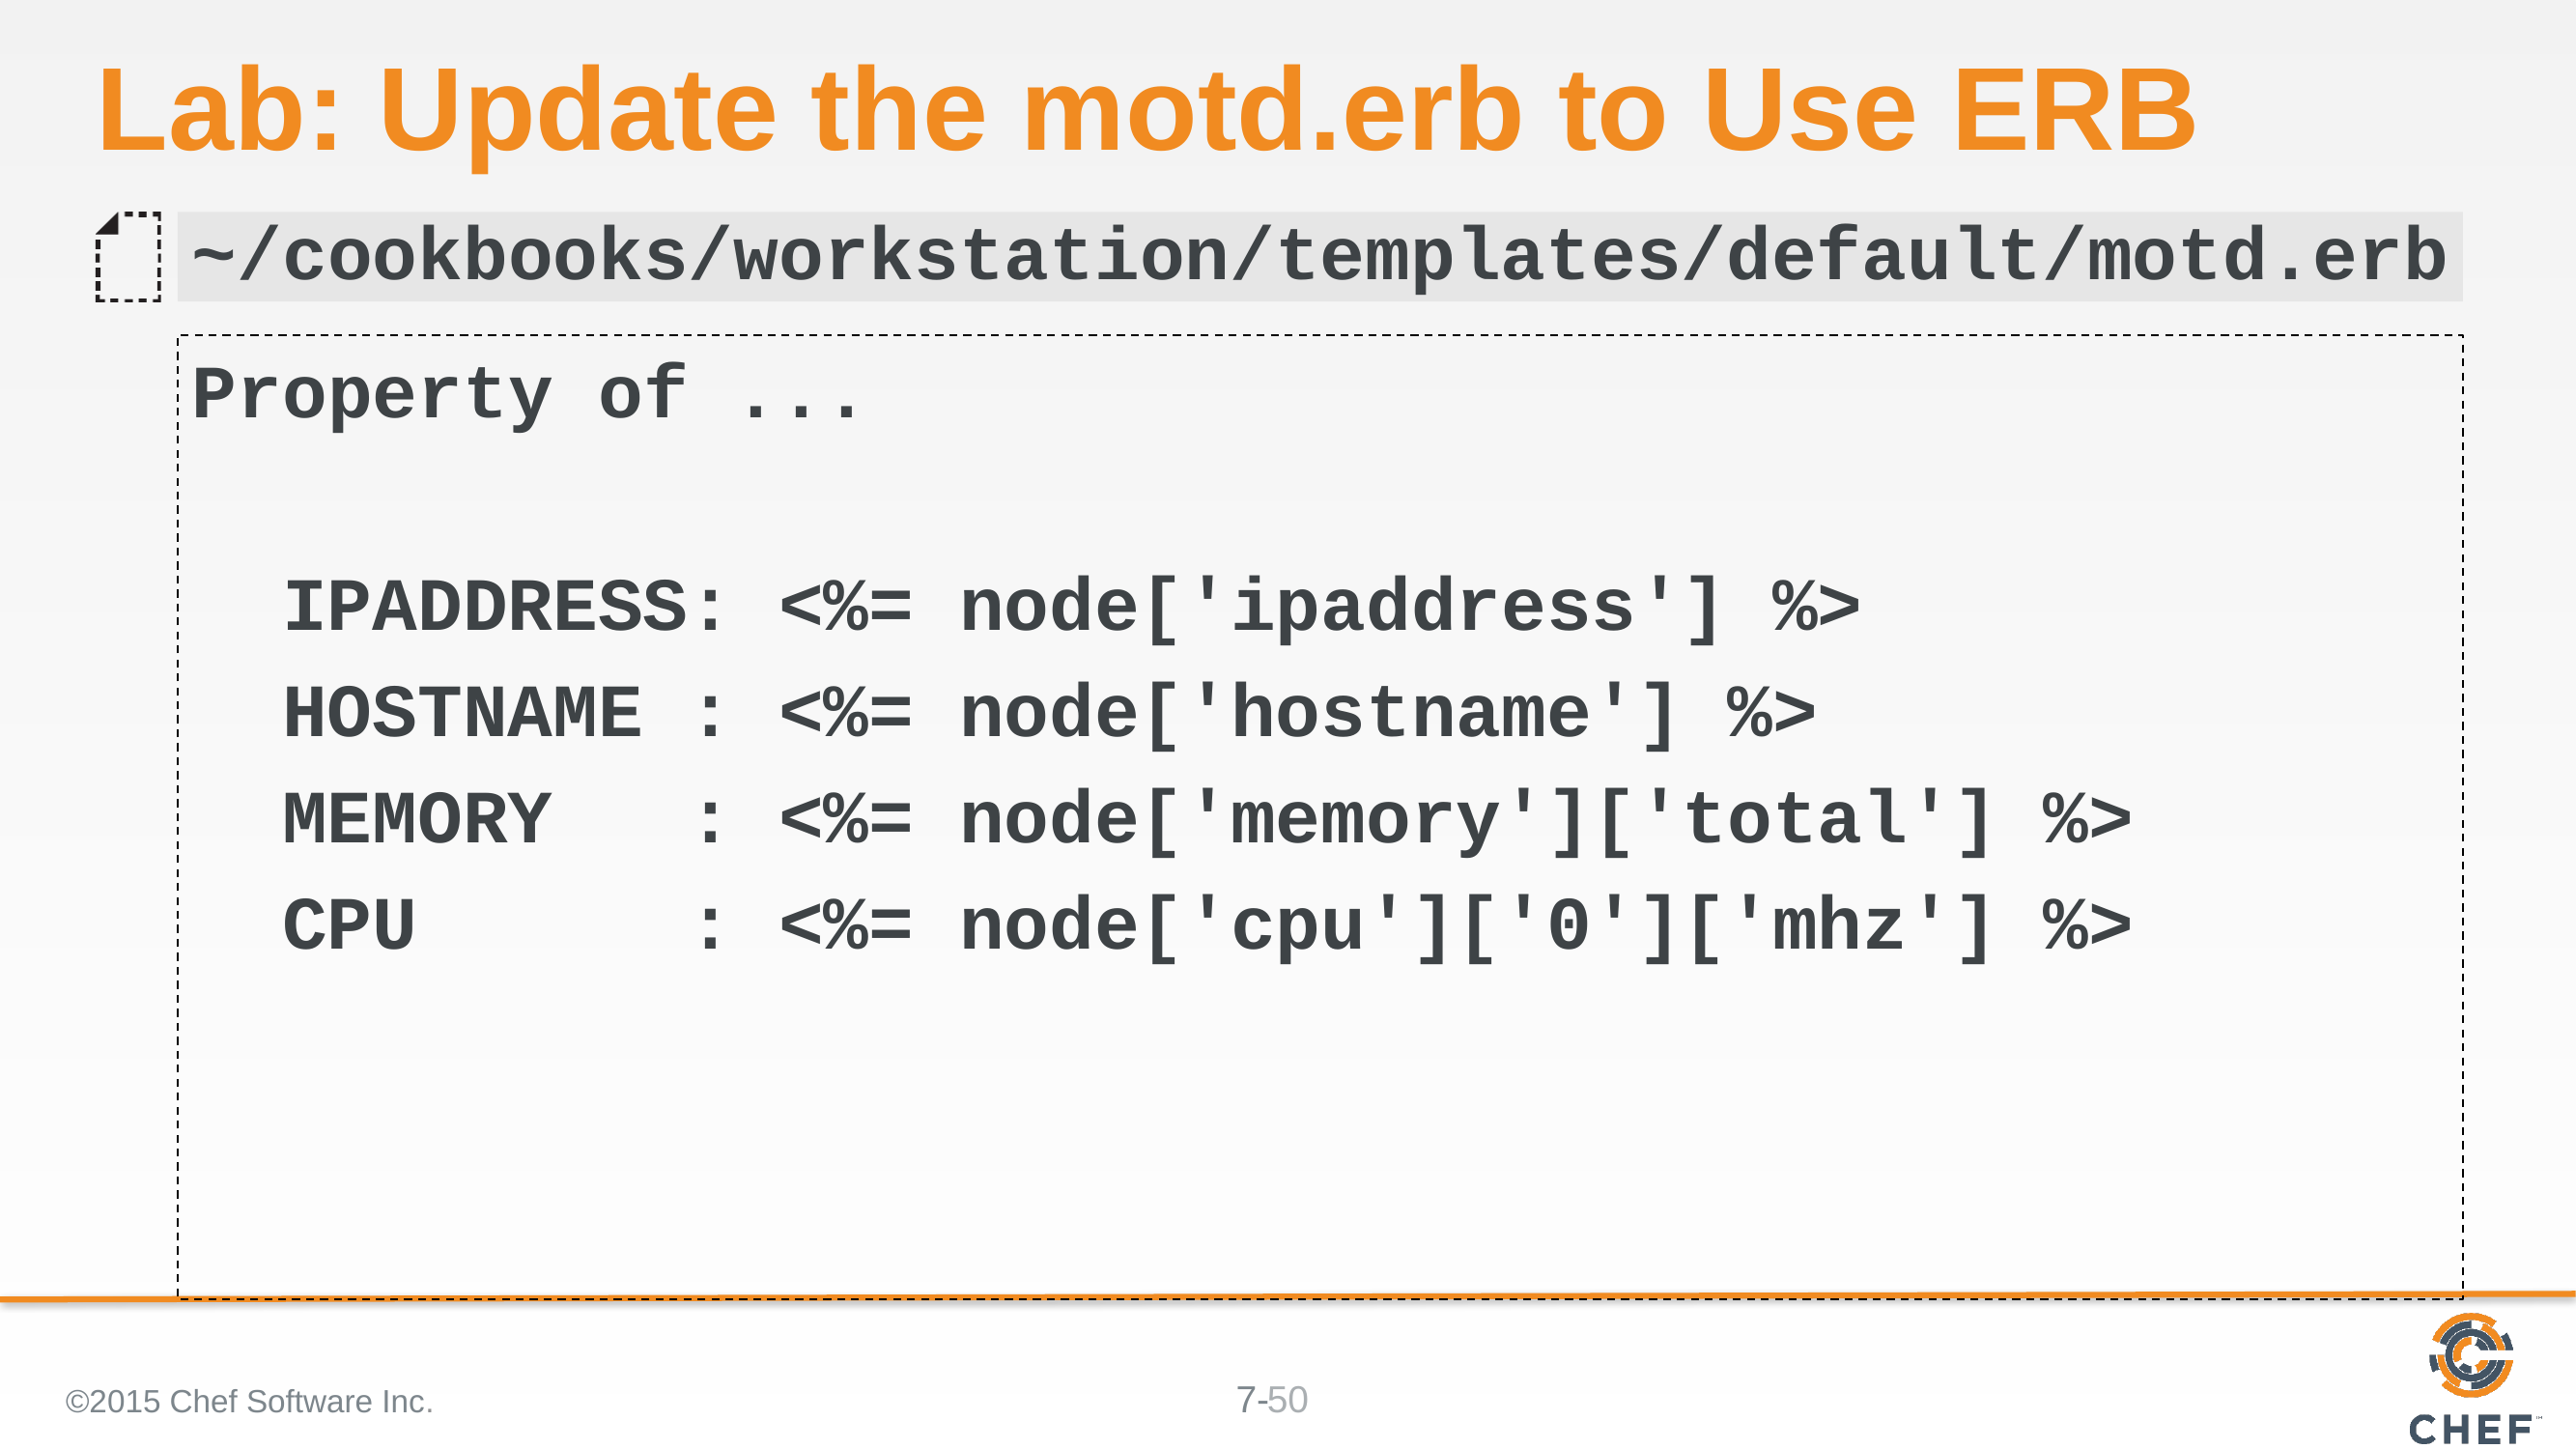

# Lab: Update the motd.erb to Use ERB
~/cookbooks/workstation/templates/default/motd.erb
Property of ...

  IPADDRESS: <%= node['ipaddress'] %>
  HOSTNAME : <%= node['hostname'] %>
  MEMORY   : <%= node['memory']['total'] %>
  CPU      : <%= node['cpu']['0']['mhz'] %>

©2015 Chef Software Inc.
50